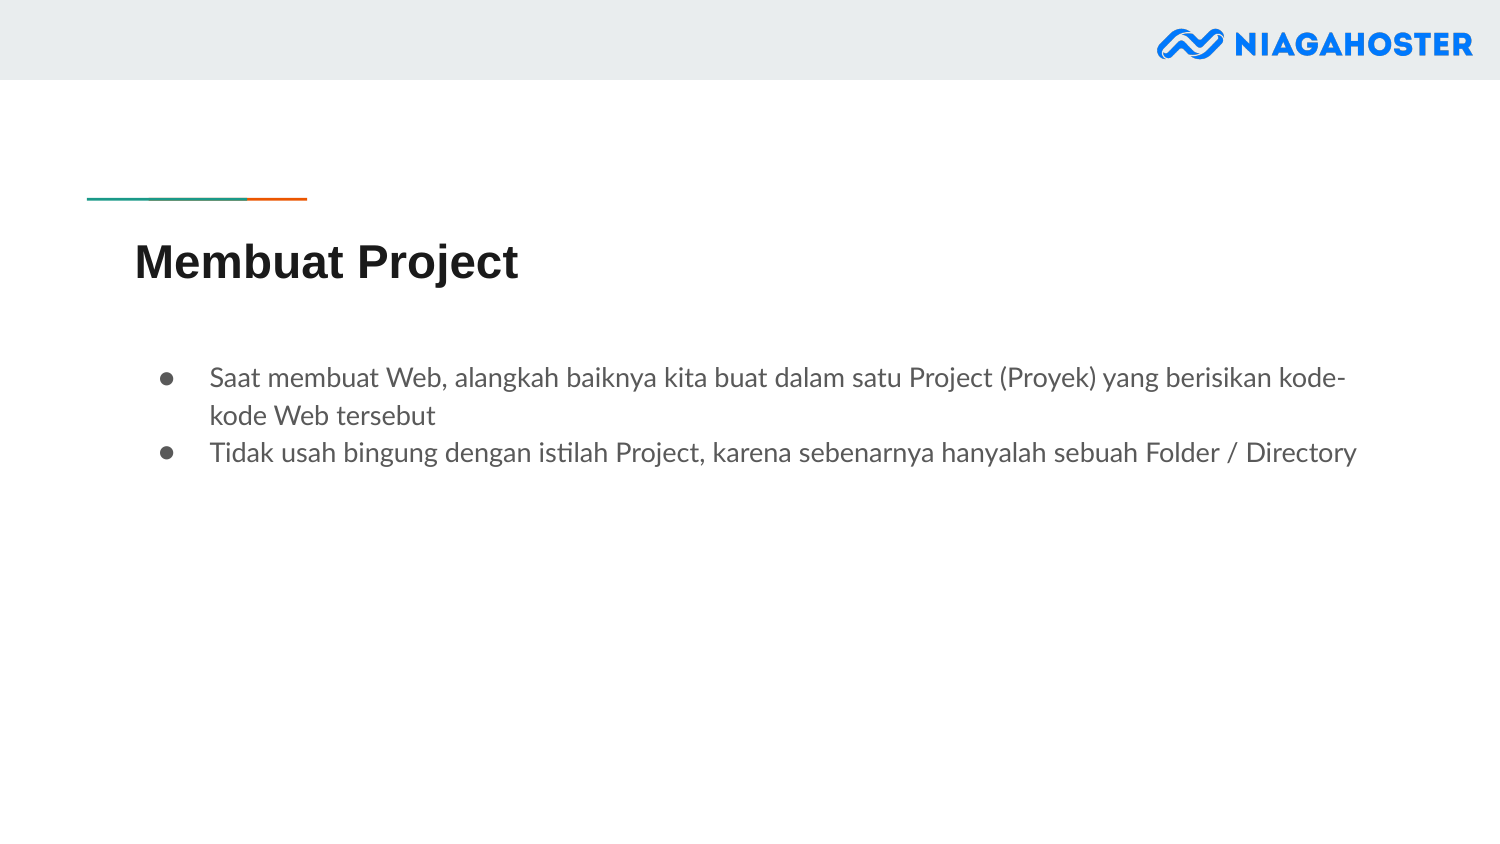

# Membuat Project
Saat membuat Web, alangkah baiknya kita buat dalam satu Project (Proyek) yang berisikan kode-kode Web tersebut
Tidak usah bingung dengan istilah Project, karena sebenarnya hanyalah sebuah Folder / Directory